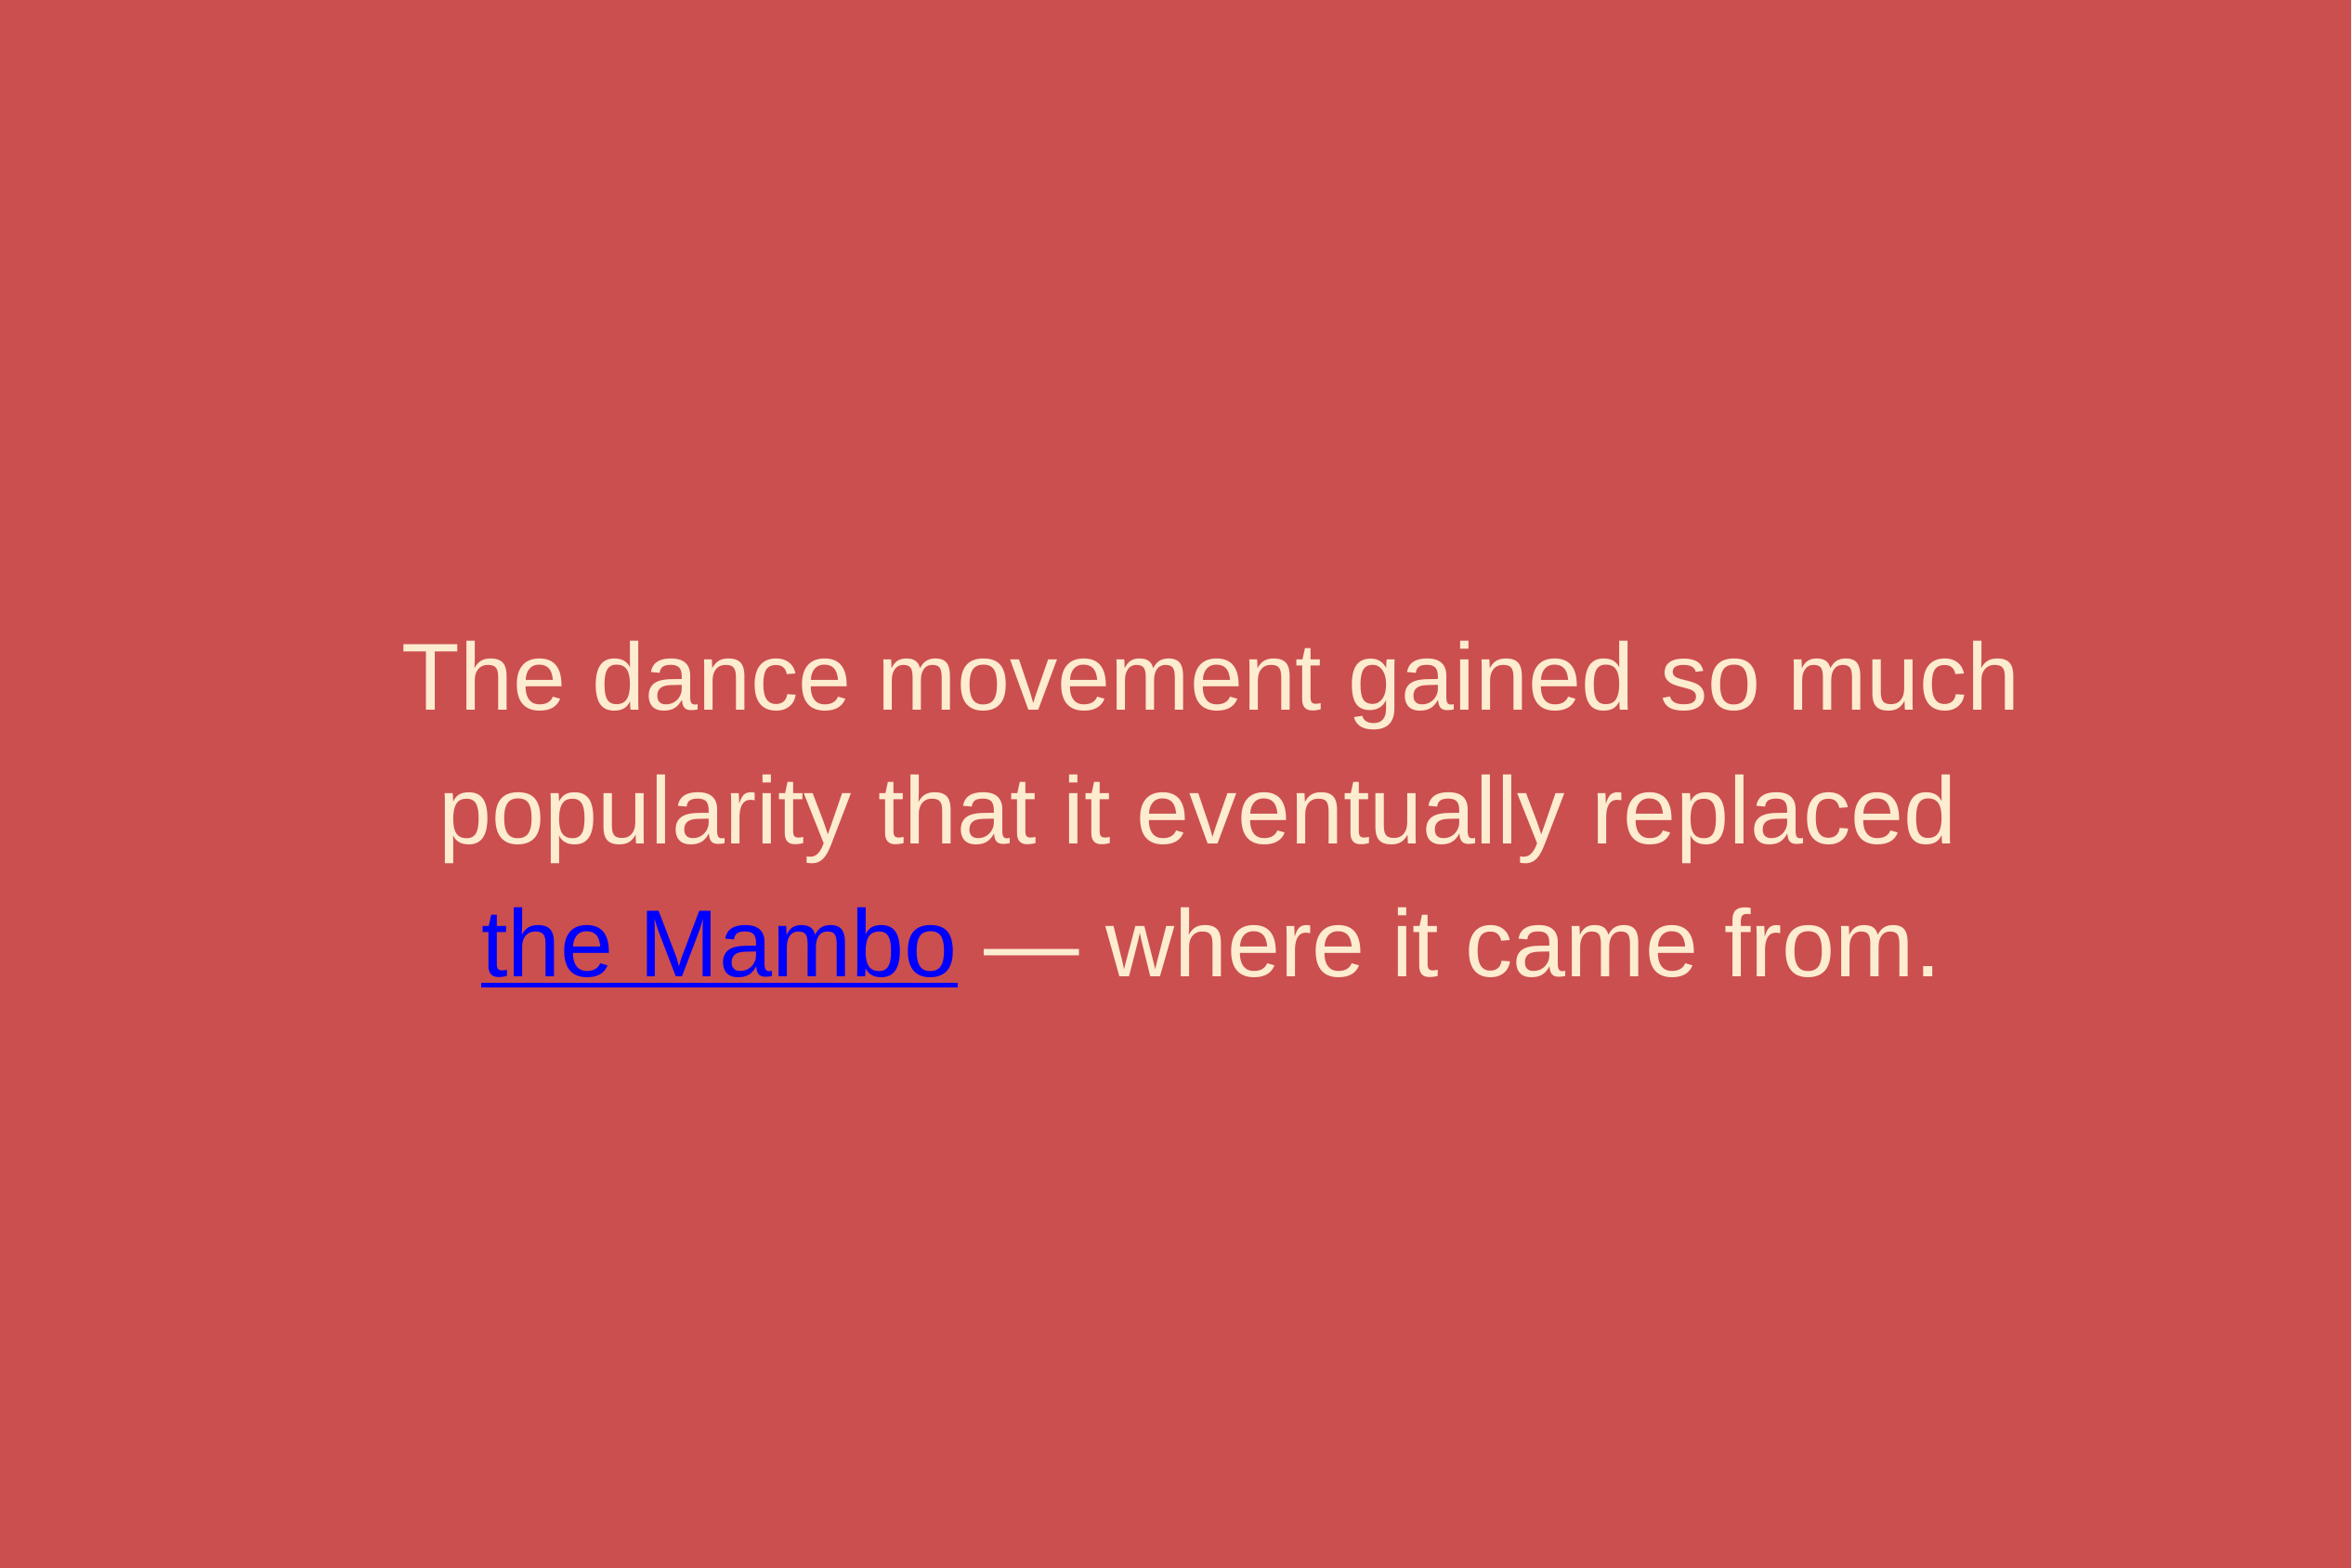

The dance movement gained so much popularity that it eventually replaced the Mambo — where it came from.